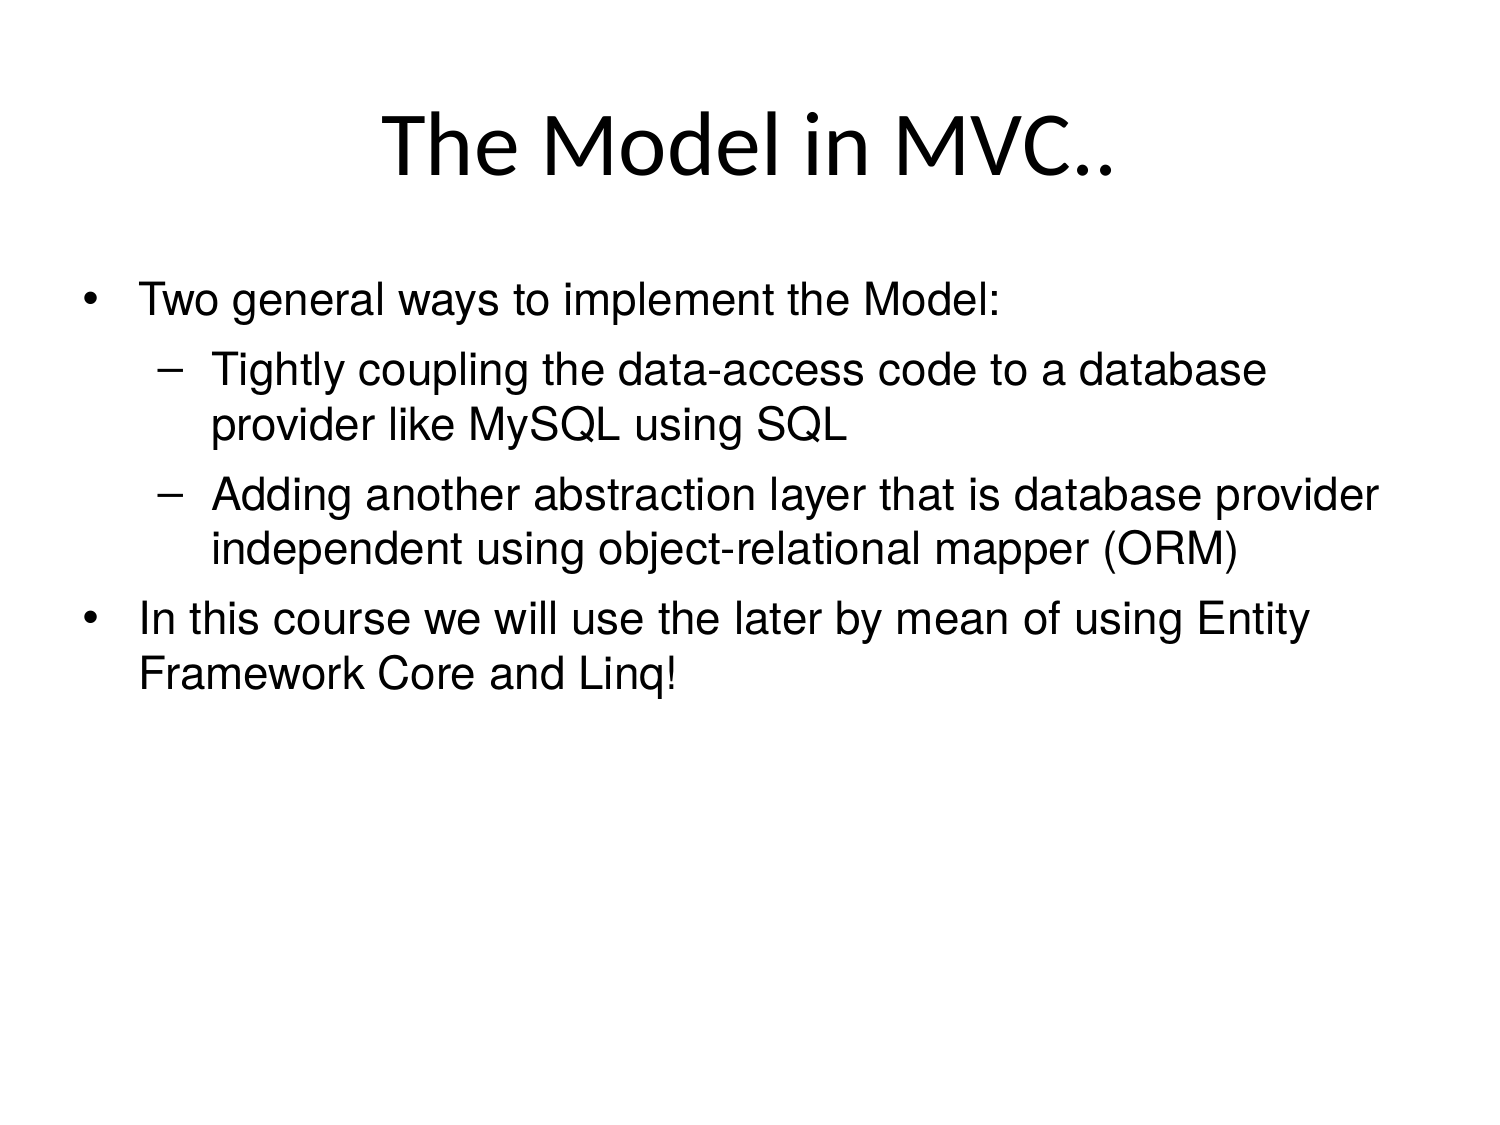

# The Model in MVC..
Two general ways to implement the Model:
Tightly coupling the data-access code to a database provider like MySQL using SQL
Adding another abstraction layer that is database provider independent using object-relational mapper (ORM)
In this course we will use the later by mean of using Entity Framework Core and Linq!